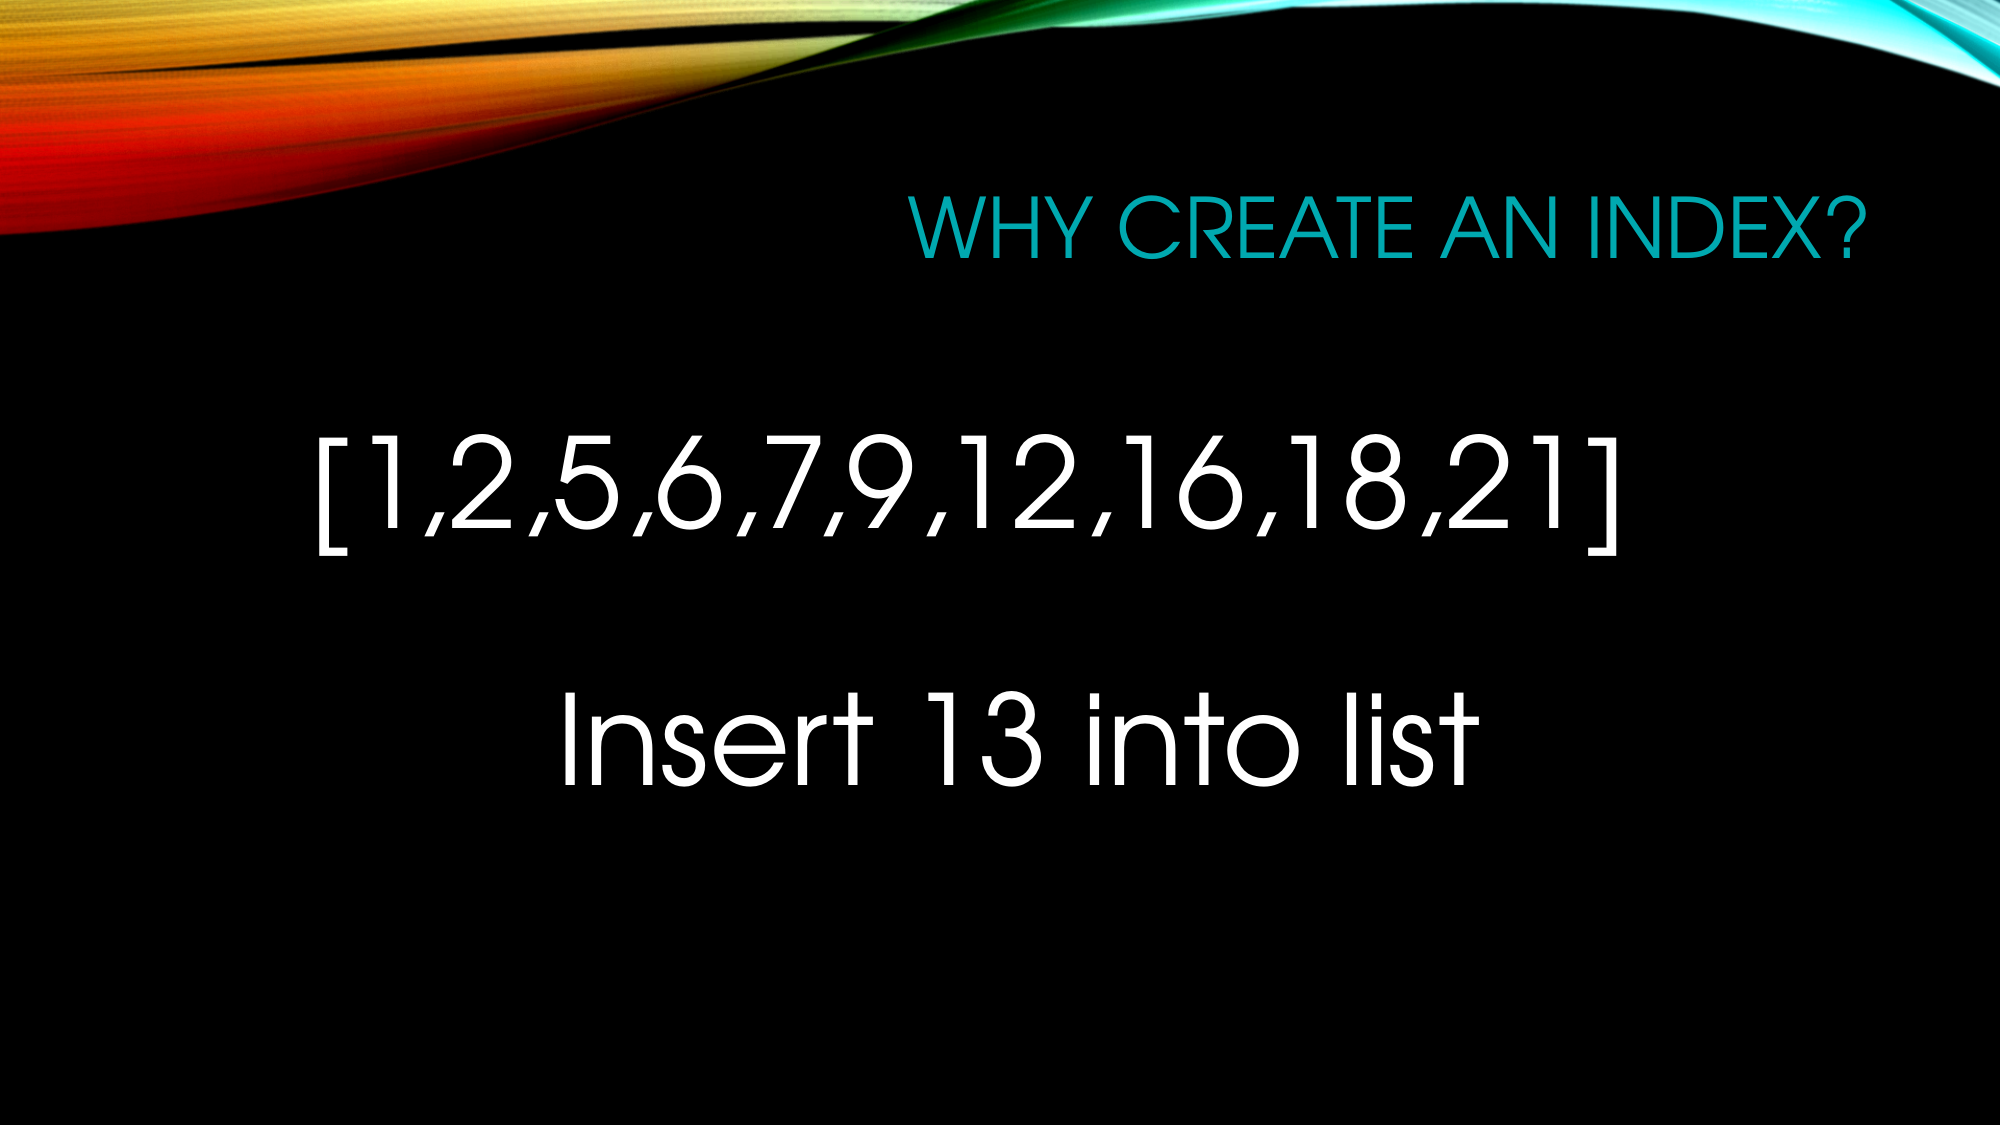

# Why Create an Index?
[1,2,5,6,7,9,12,16,18,21]
Insert 13 into list